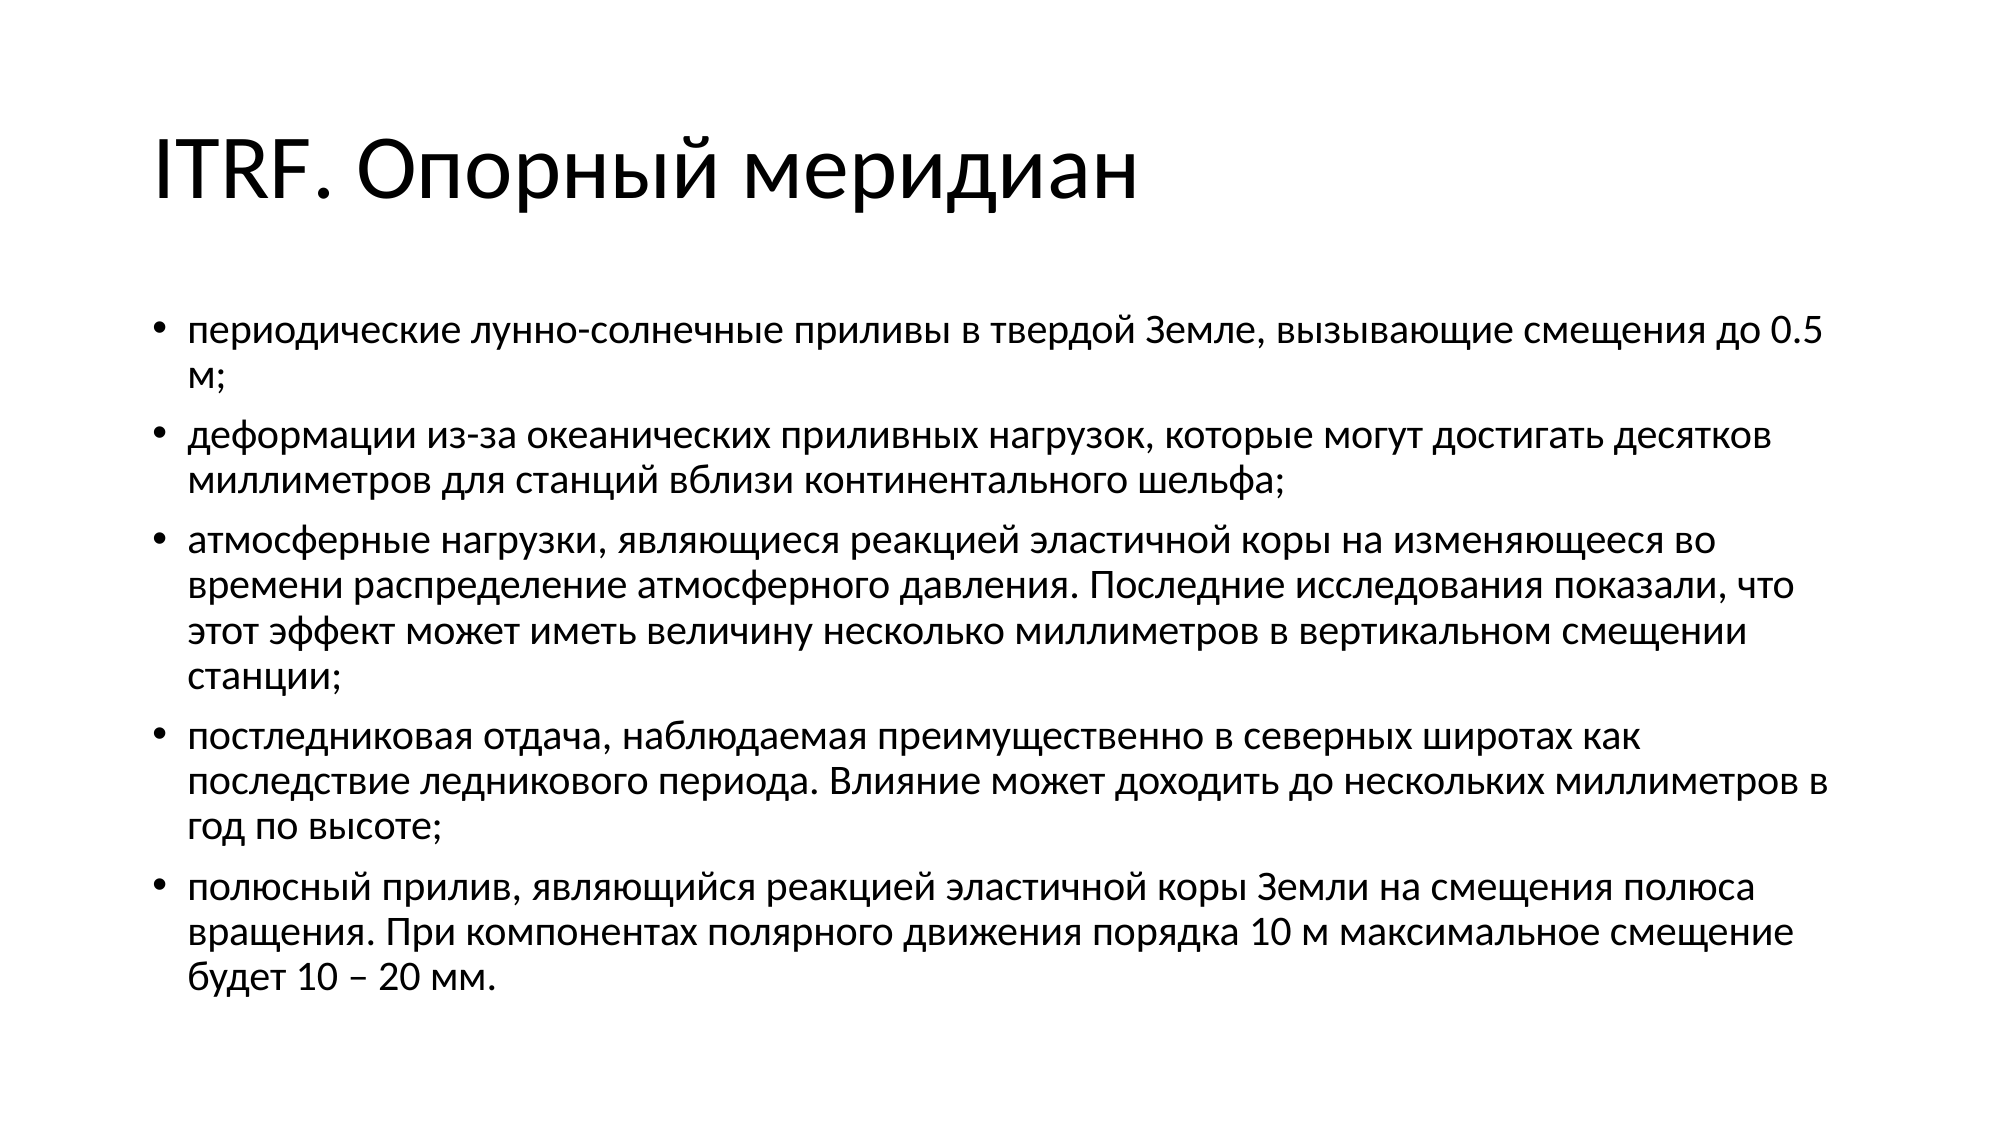

# ITRF. Опорный меридиан
периодические лунно-солнечные приливы в твердой Земле, вызывающие смещения до 0.5 м;
деформации из-за океанических приливных нагрузок, которые могут достигать десятков миллиметров для станций вблизи континентального шельфа;
атмосферные нагрузки, являющиеся реакцией эластичной коры на изменяющееся во времени распределение атмосферного давления. Последние исследования показали, что этот эффект может иметь величину несколько миллиметров в вертикальном смещении станции;
постледниковая отдача, наблюдаемая преимущественно в северных широтах как последствие ледникового периода. Влияние может доходить до нескольких миллиметров в год по высоте;
полюсный прилив, являющийся реакцией эластичной коры Земли на смещения полюса вращения. При компонентах полярного движения порядка 10 м максимальное смещение будет 10 – 20 мм.